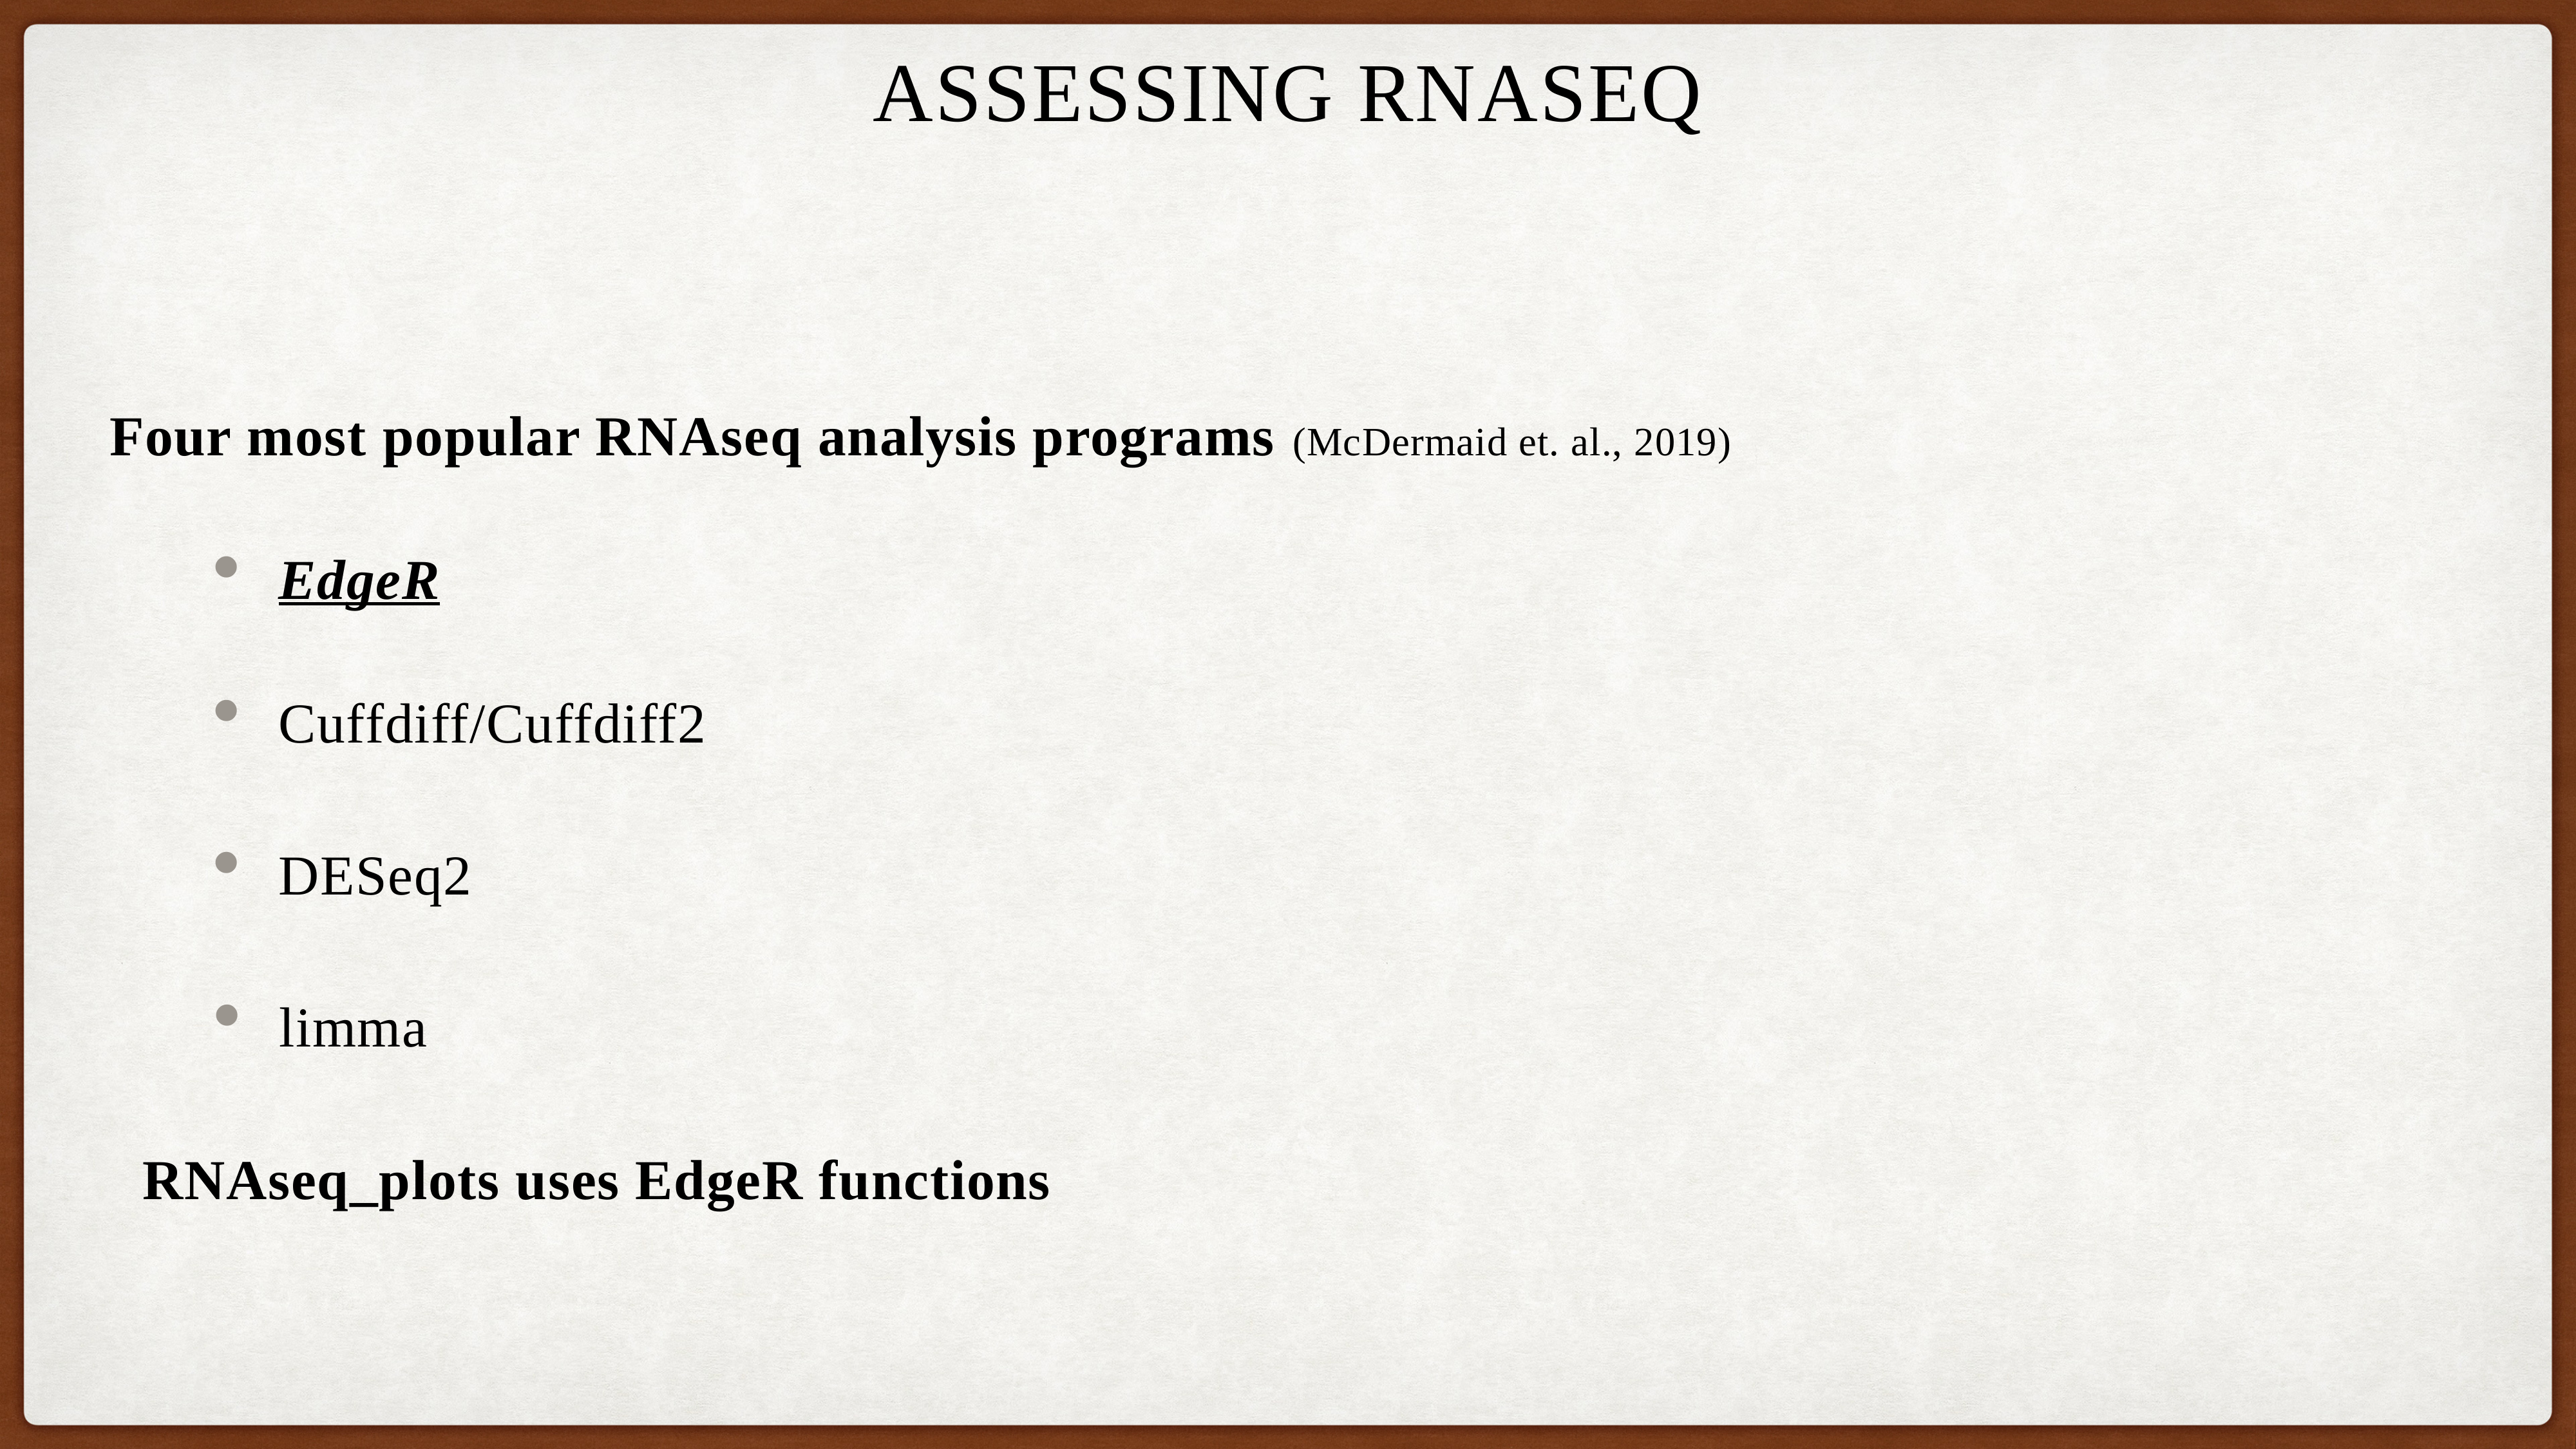

# Assessing RNAseq
Four most popular RNAseq analysis programs (McDermaid et. al., 2019)
EdgeR
Cuffdiff/Cuffdiff2
DESeq2
limma
RNAseq_plots uses EdgeR functions